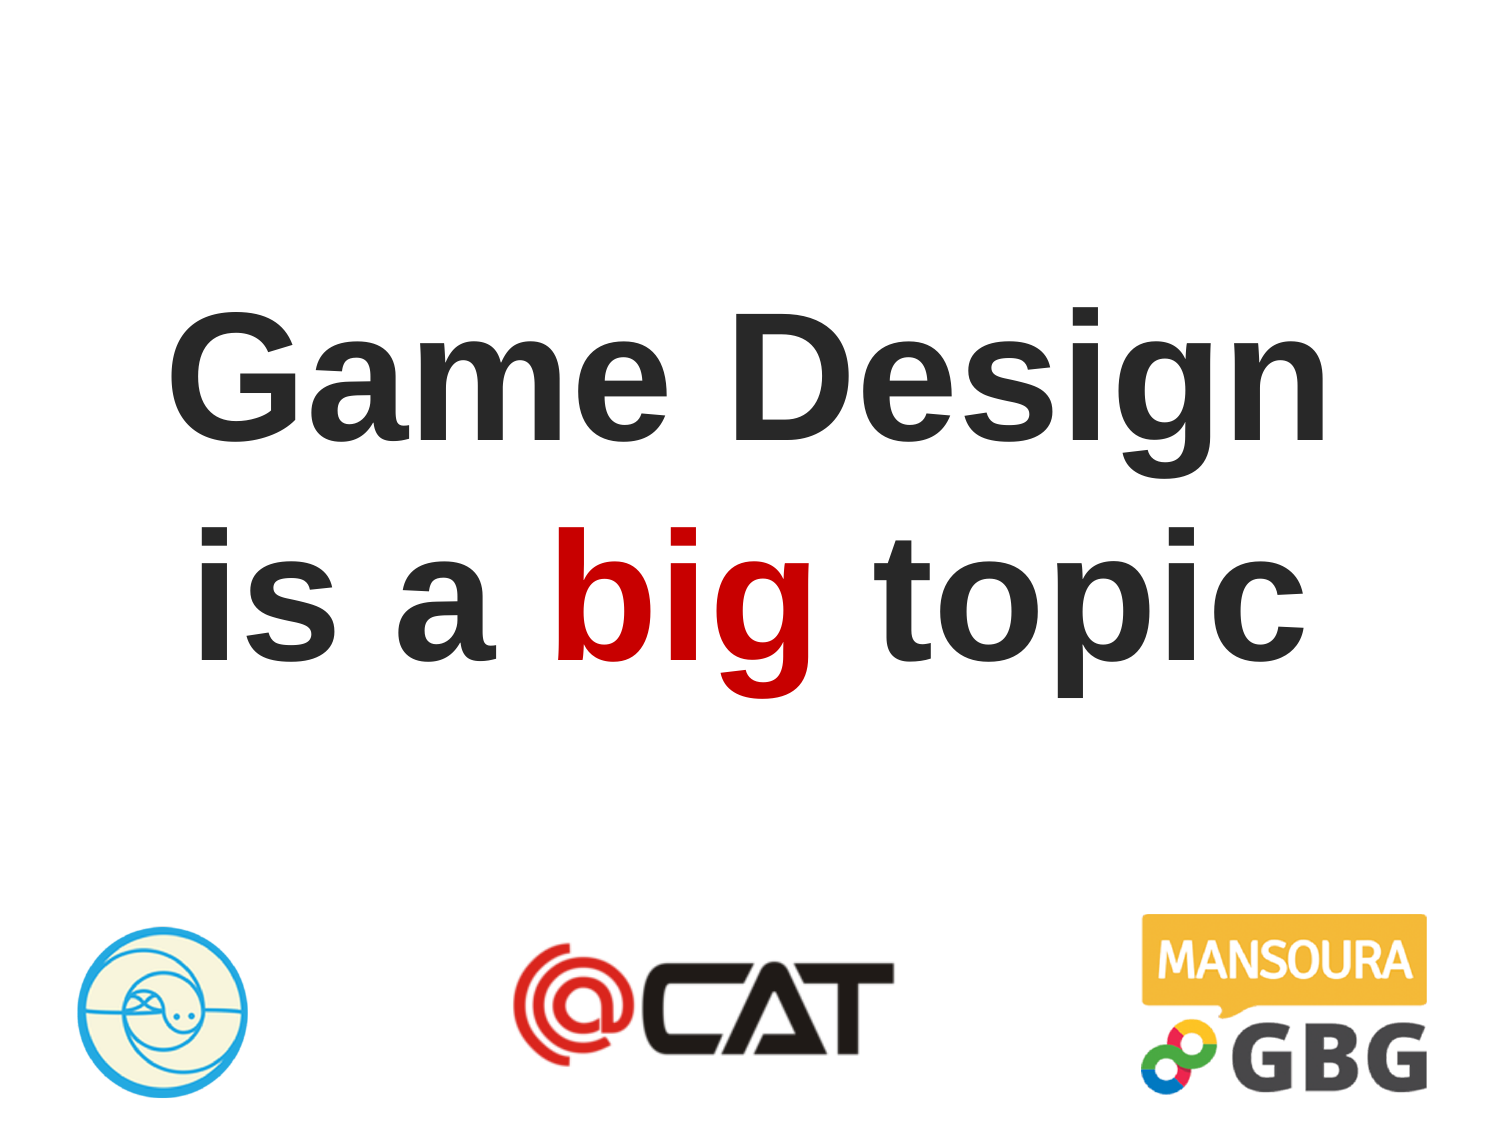

# Game Design is a big topic